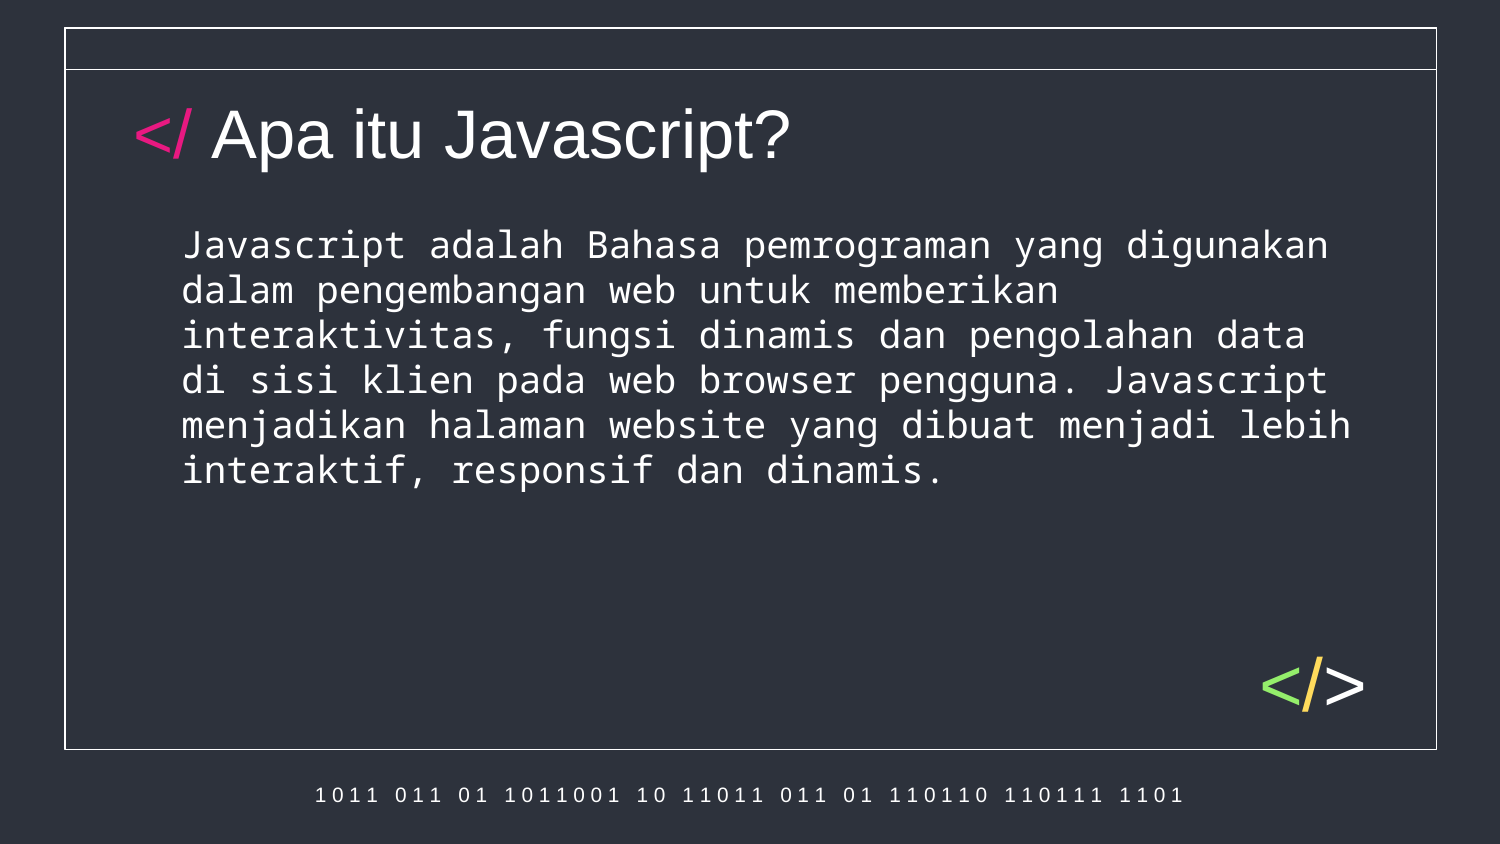

# </ Apa itu Javascript?
Javascript adalah Bahasa pemrograman yang digunakan dalam pengembangan web untuk memberikan interaktivitas, fungsi dinamis dan pengolahan data di sisi klien pada web browser pengguna. Javascript menjadikan halaman website yang dibuat menjadi lebih interaktif, responsif dan dinamis.
</>